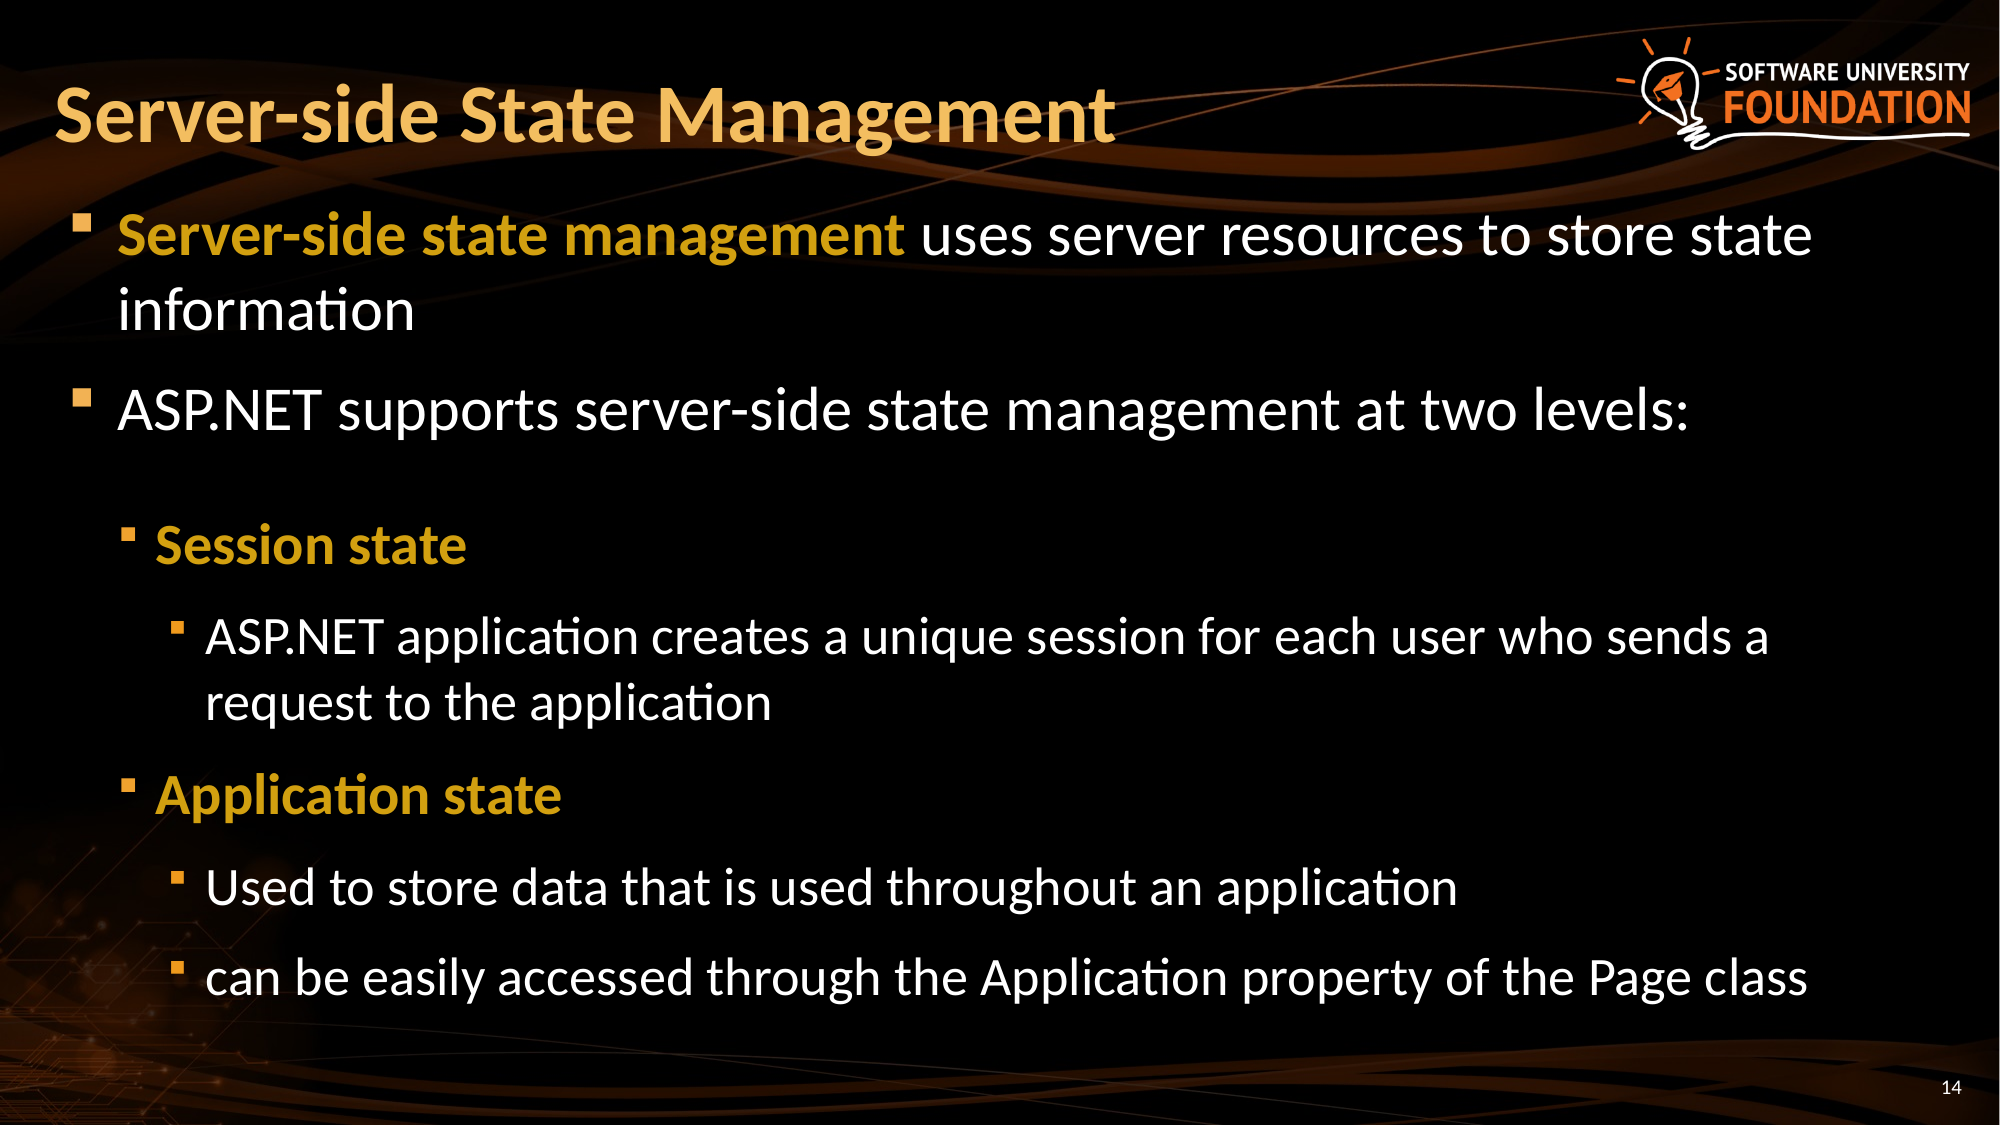

Server-side State Management
Server-side state management uses server resources to store state information
ASP.NET supports server-side state management at two levels:
Session state
ASP.NET application creates a unique session for each user who sends a request to the application
Application state
Used to store data that is used throughout an application
can be easily accessed through the Application property of the Page class
14